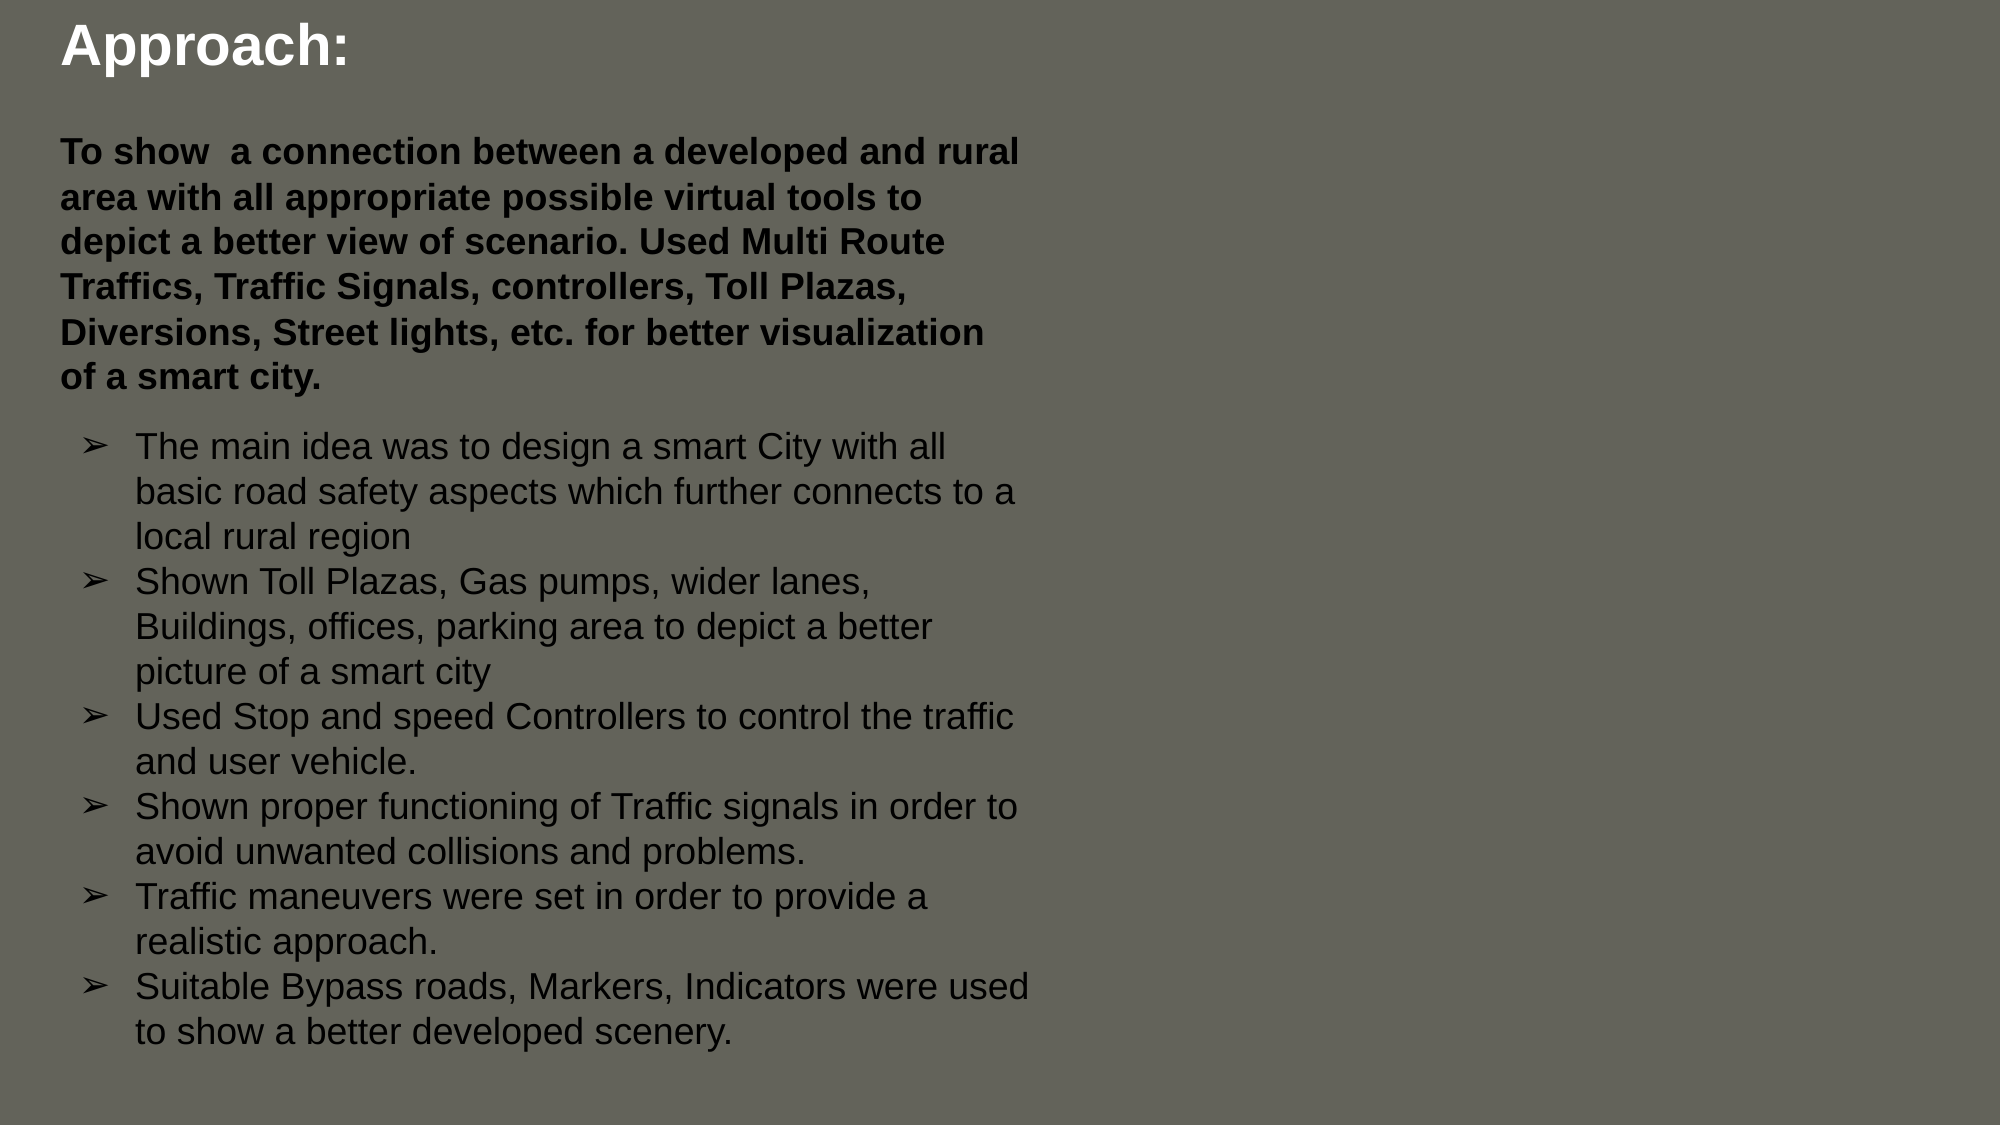

Approach:
To show  a connection between a developed and rural area with all appropriate possible virtual tools to depict a better view of scenario. Used Multi Route Traffics, Traffic Signals, controllers, Toll Plazas, Diversions, Street lights, etc. for better visualization of a smart city.
The main idea was to design a smart City with all basic road safety aspects which further connects to a local rural region
Shown Toll Plazas, Gas pumps, wider lanes, Buildings, offices, parking area to depict a better picture of a smart city
Used Stop and speed Controllers to control the traffic and user vehicle.
Shown proper functioning of Traffic signals in order to avoid unwanted collisions and problems.
Traffic maneuvers were set in order to provide a realistic approach.
Suitable Bypass roads, Markers, Indicators were used to show a better developed scenery.